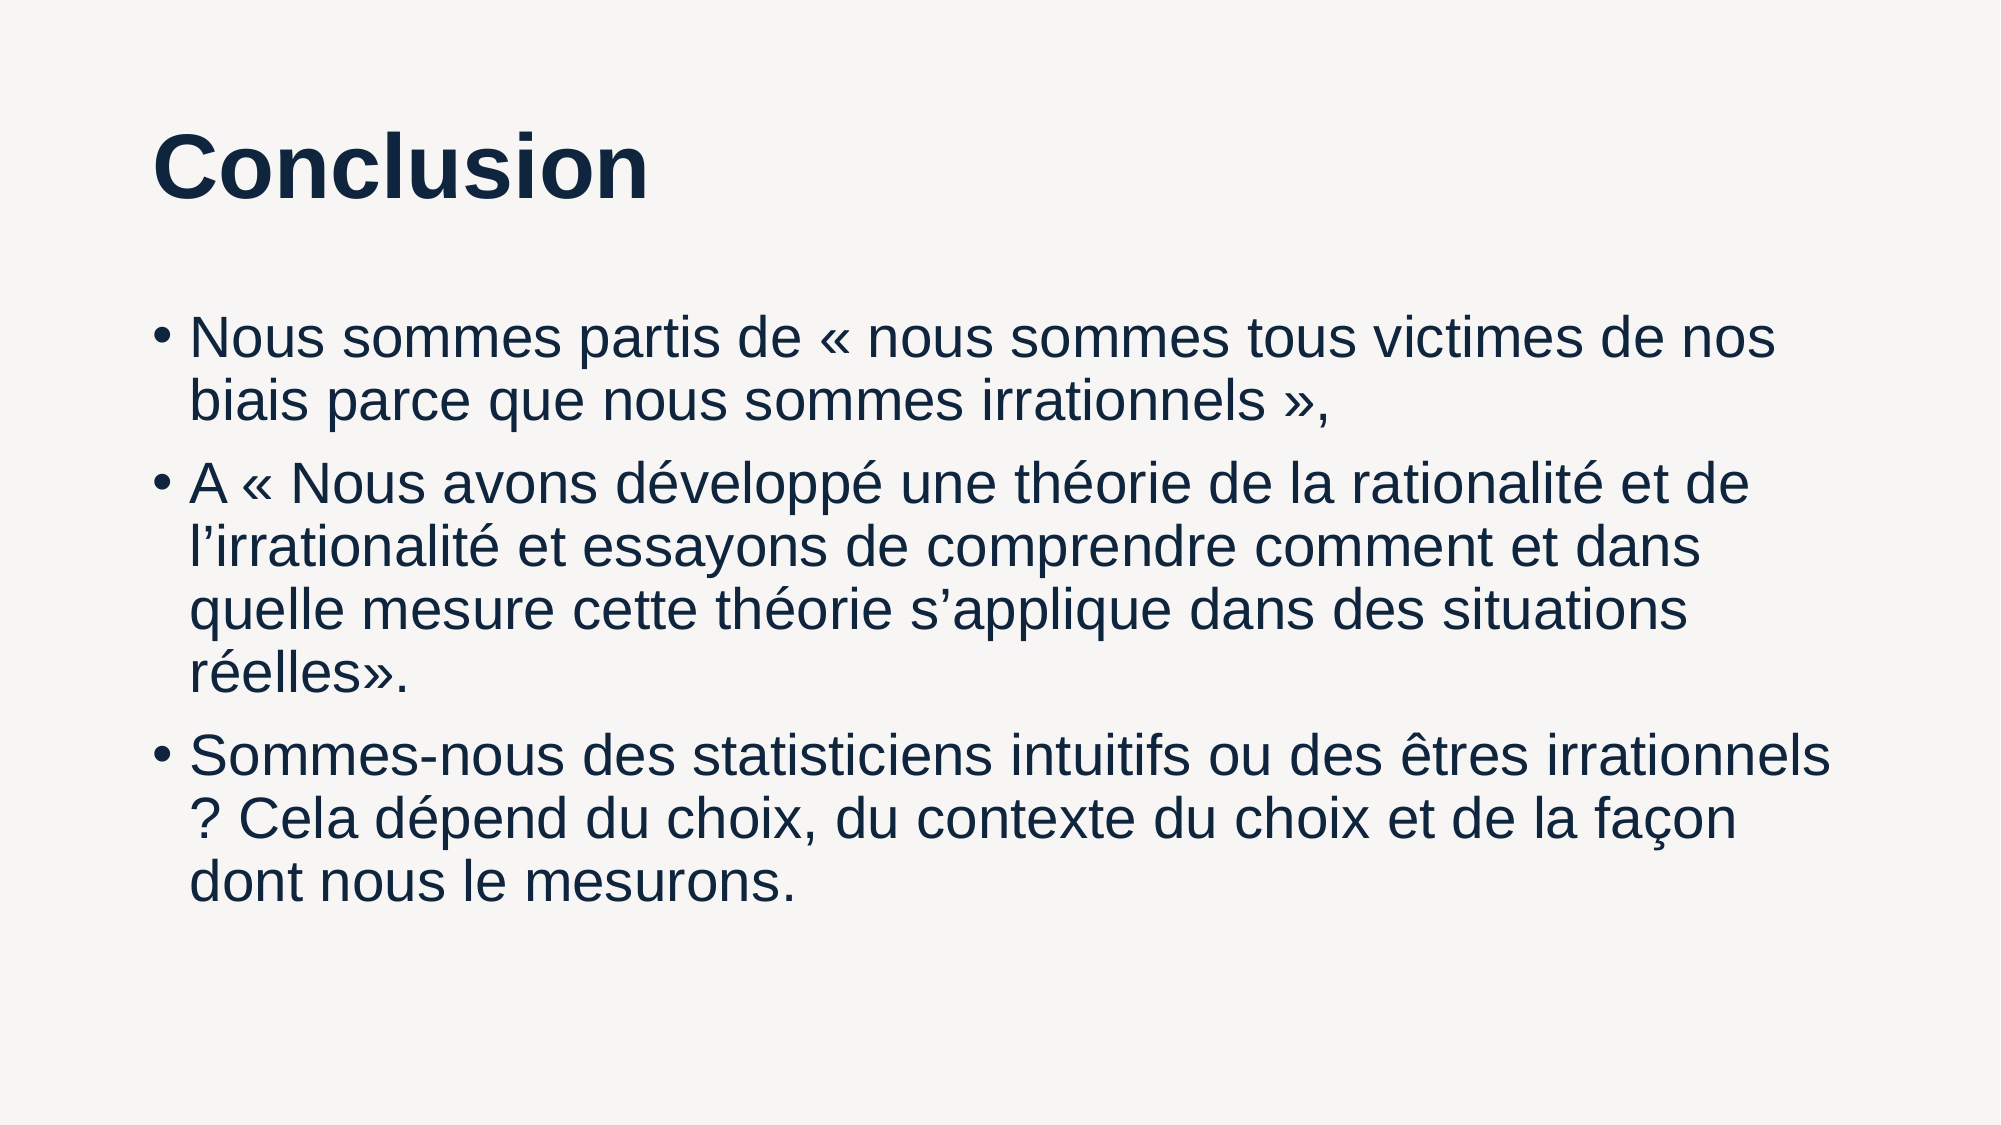

# Conclusion
Nous sommes partis de « nous sommes tous victimes de nos biais parce que nous sommes irrationnels »,
A « Nous avons développé une théorie de la rationalité et de l’irrationalité et essayons de comprendre comment et dans quelle mesure cette théorie s’applique dans des situations réelles».
Sommes-nous des statisticiens intuitifs ou des êtres irrationnels ? Cela dépend du choix, du contexte du choix et de la façon dont nous le mesurons.